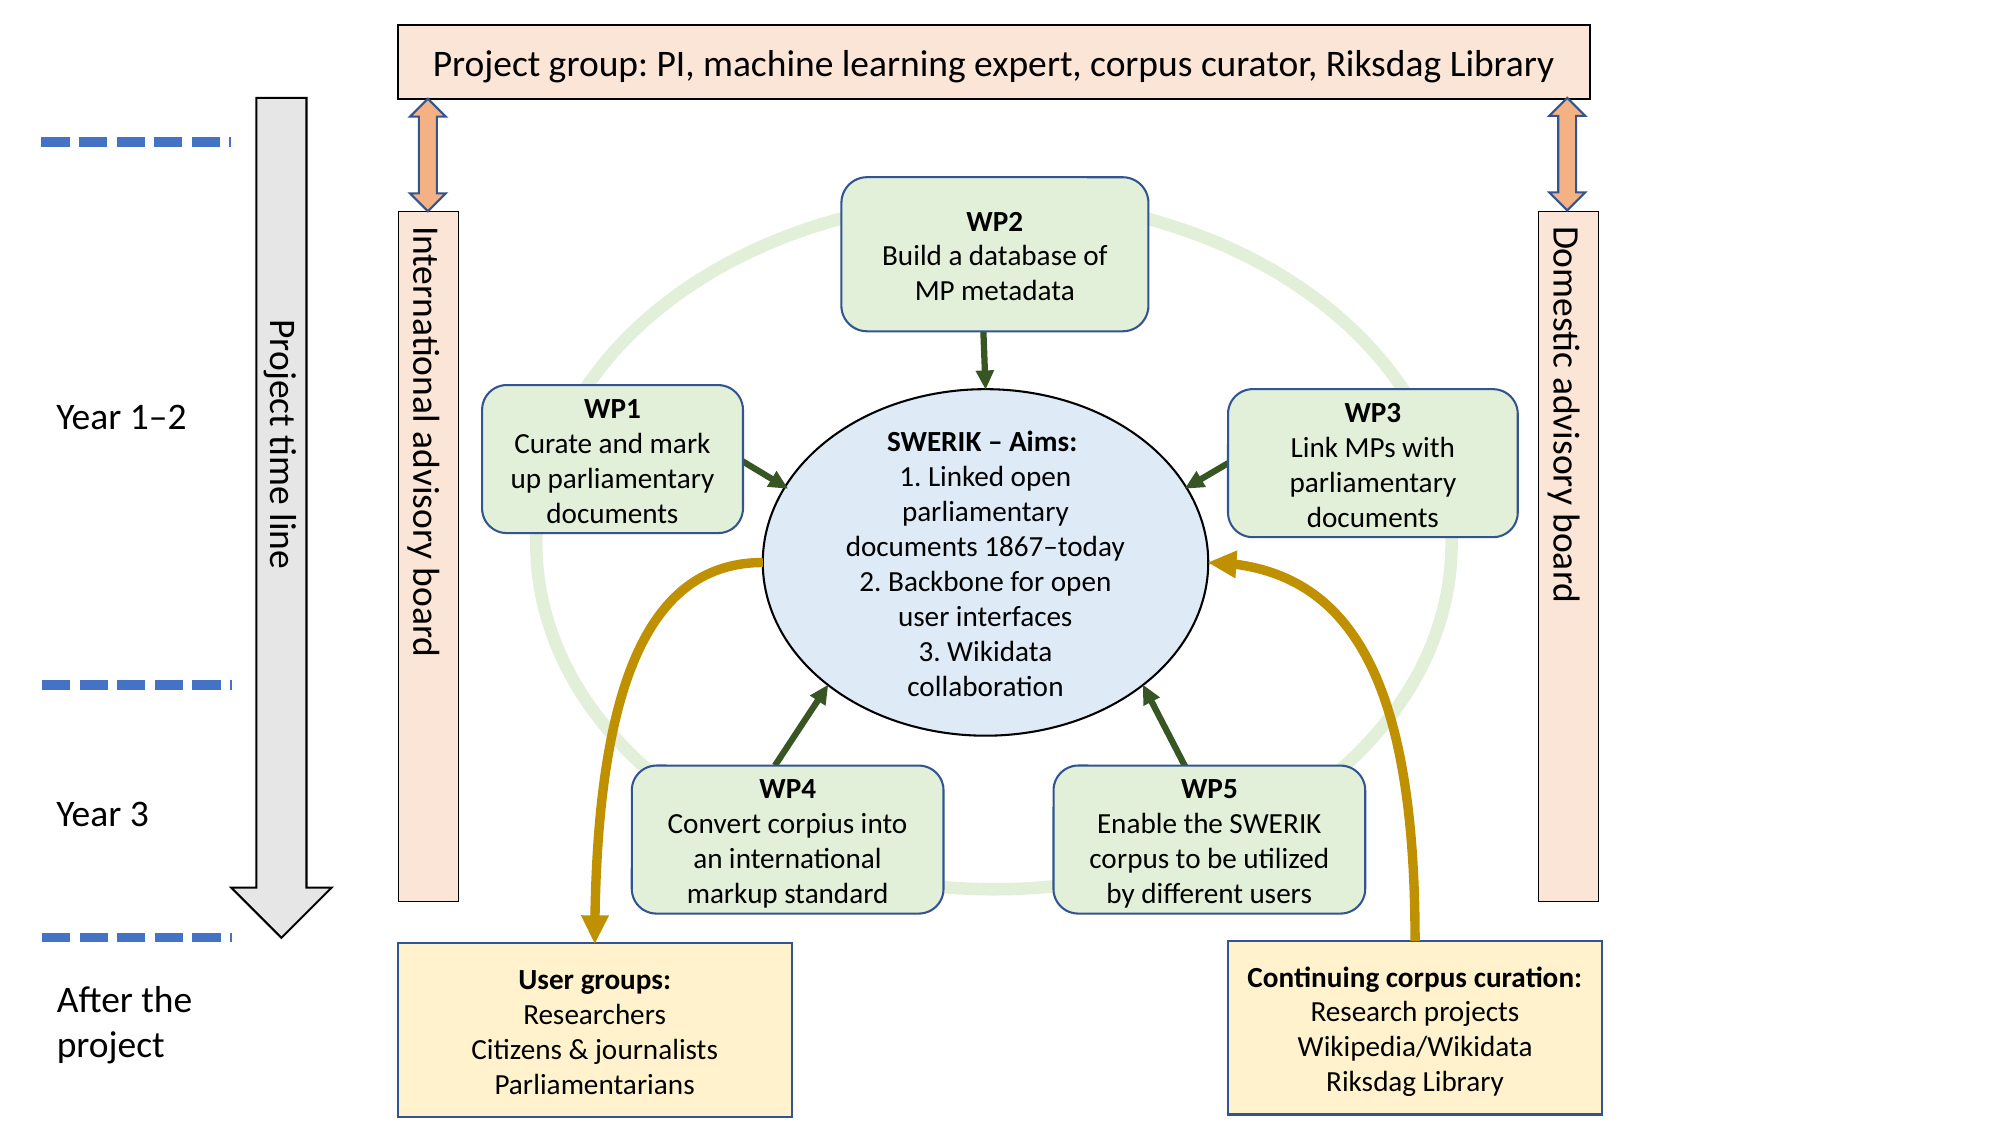

Project group: PI, machine learning expert, corpus curator, Riksdag Library

WP2
Build a database of MP metadata

Year 1–2
WP1
Curate and mark up parliamentary documents
SWERIK – Aims:
1. Linked open parliamentary documents 1867–today
2. Backbone for open user interfaces
3. Wikidata collaboration
WP3
Link MPs with parliamentary documents
Project time line
International advisory board
Domestic advisory board
WP4
Convert corpius into an international markup standard
WP5
Enable the SWERIK corpus to be utilized by different users
Year 3
Continuing corpus curation:
Research projects
Wikipedia/Wikidata
Riksdag Library
User groups:
Researchers
Citizens & journalists
Parliamentarians
After the project